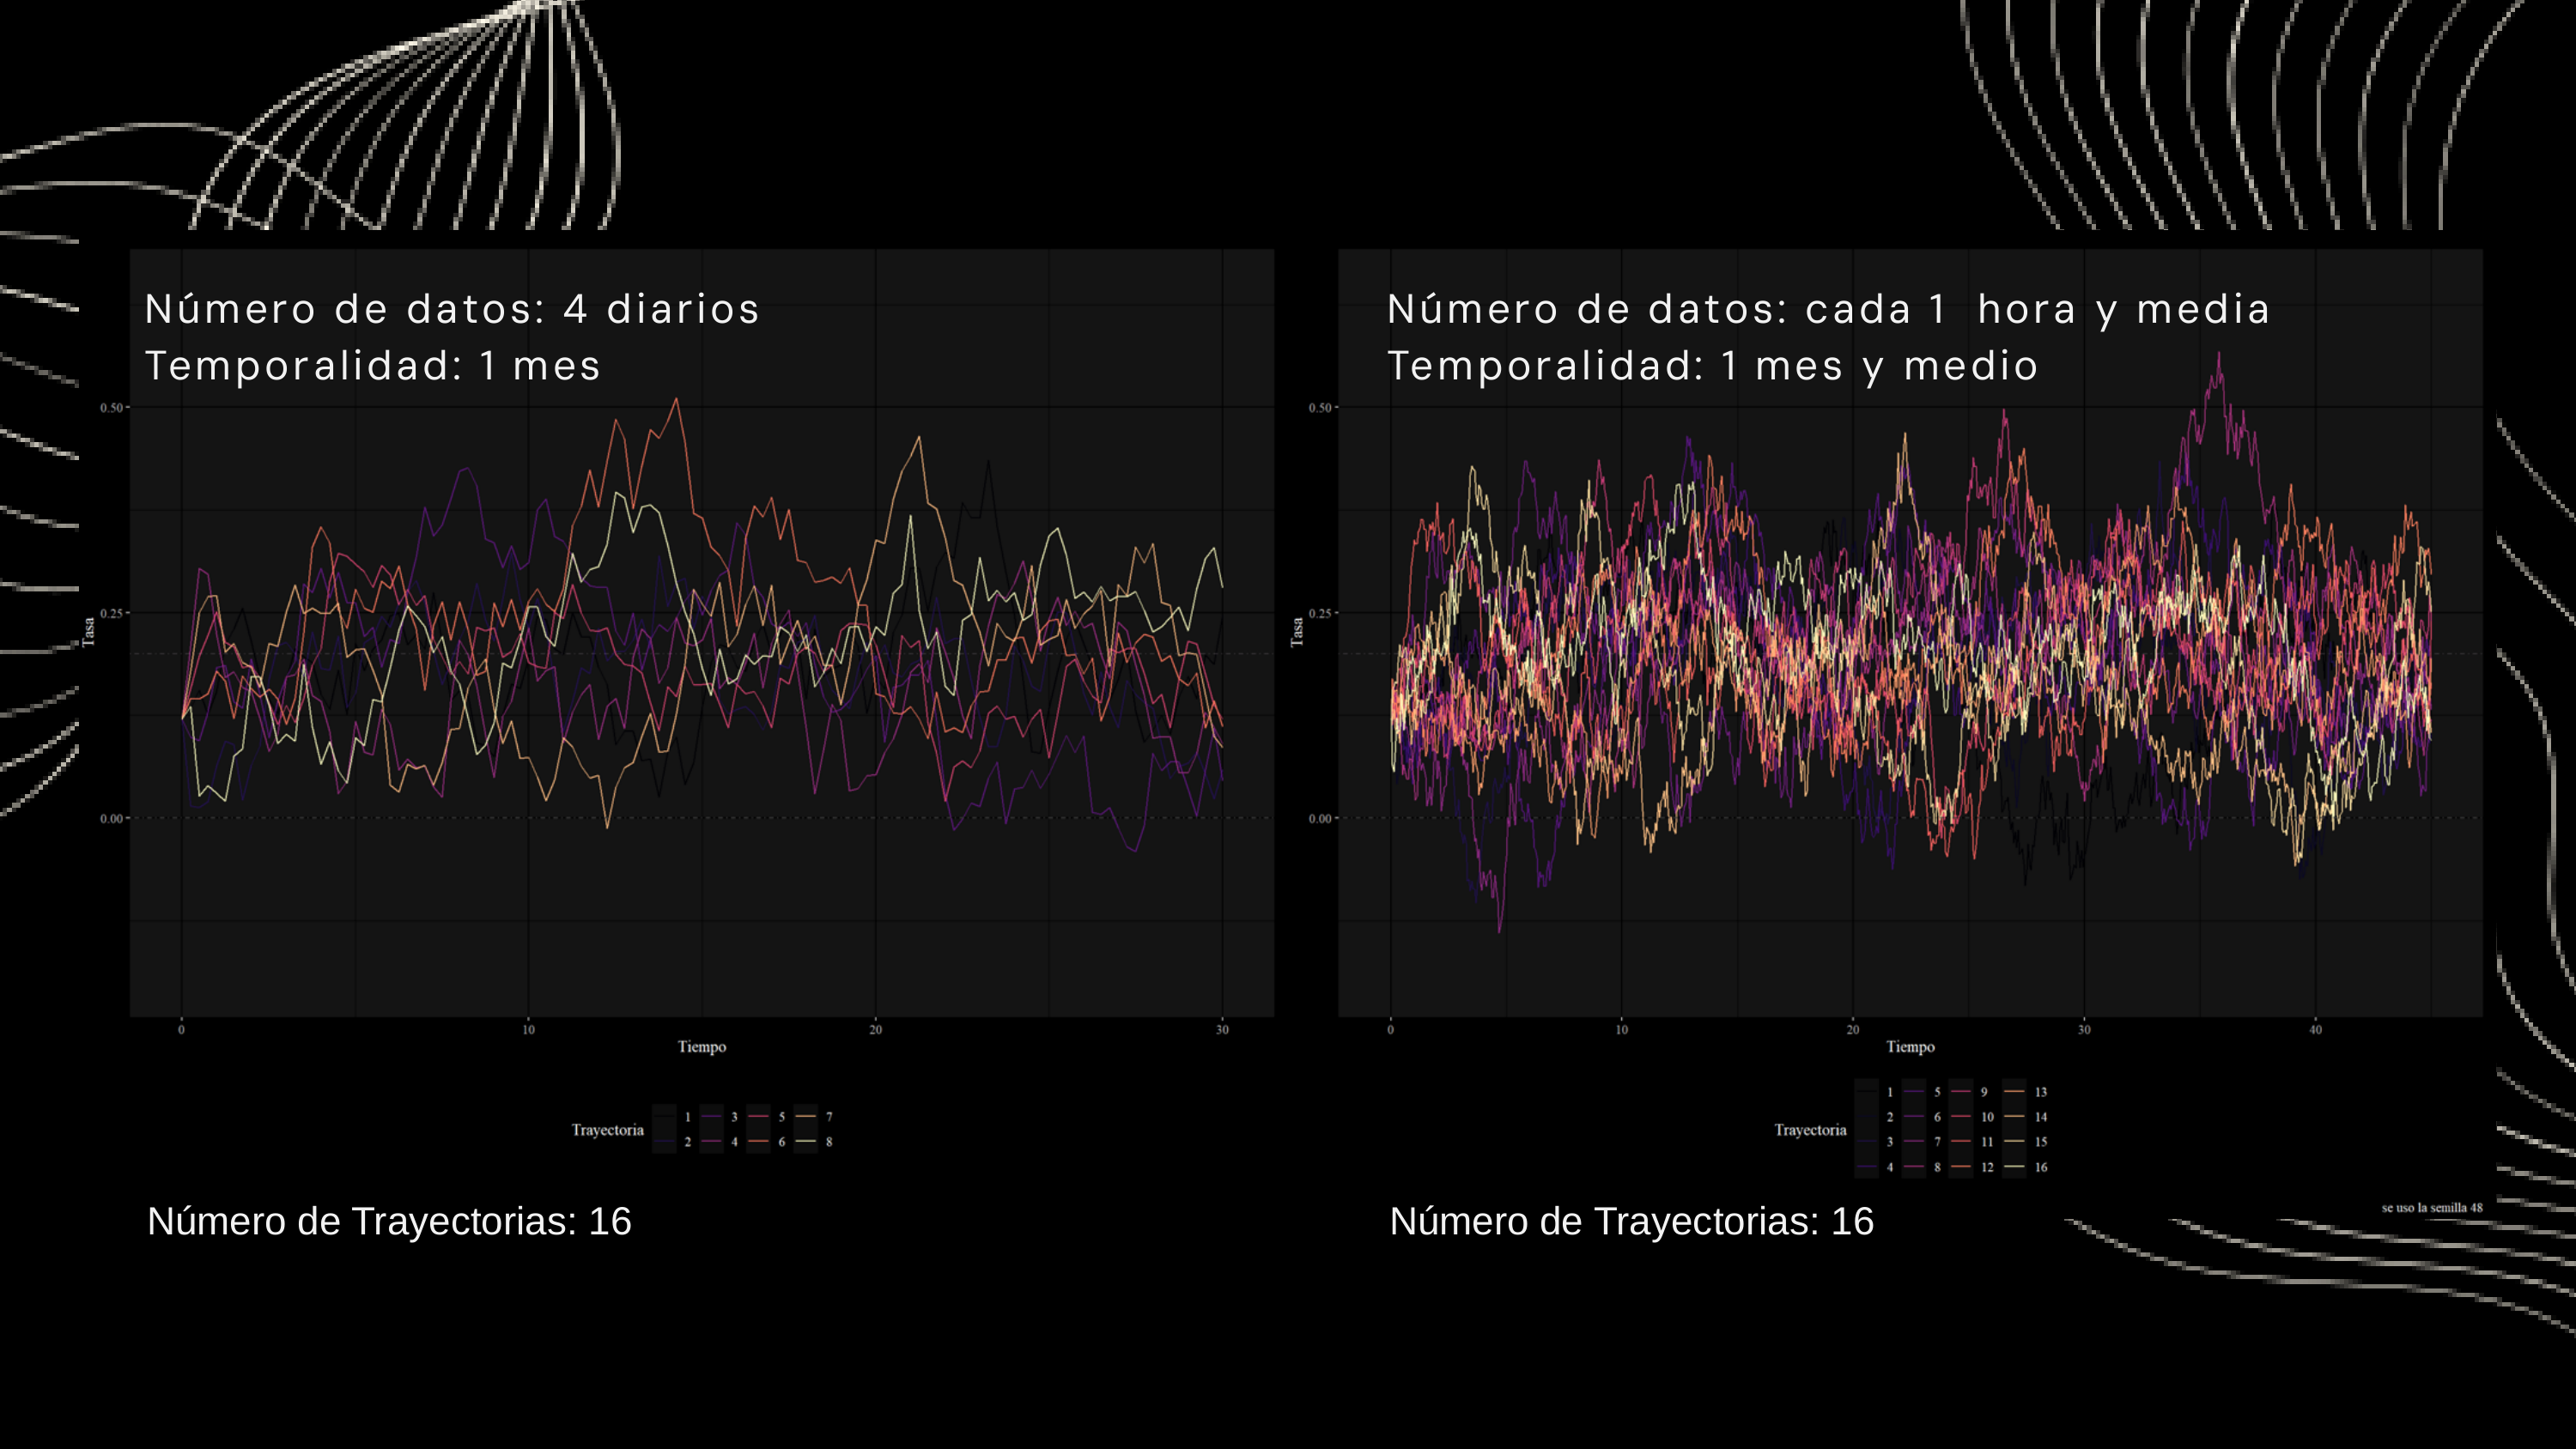

Número de datos: 4 diarios
Temporalidad: 1 mes
Número de datos: cada 1  hora y media
Temporalidad: 1 mes y medio
Número de Trayectorias: 16
Número de Trayectorias: 16